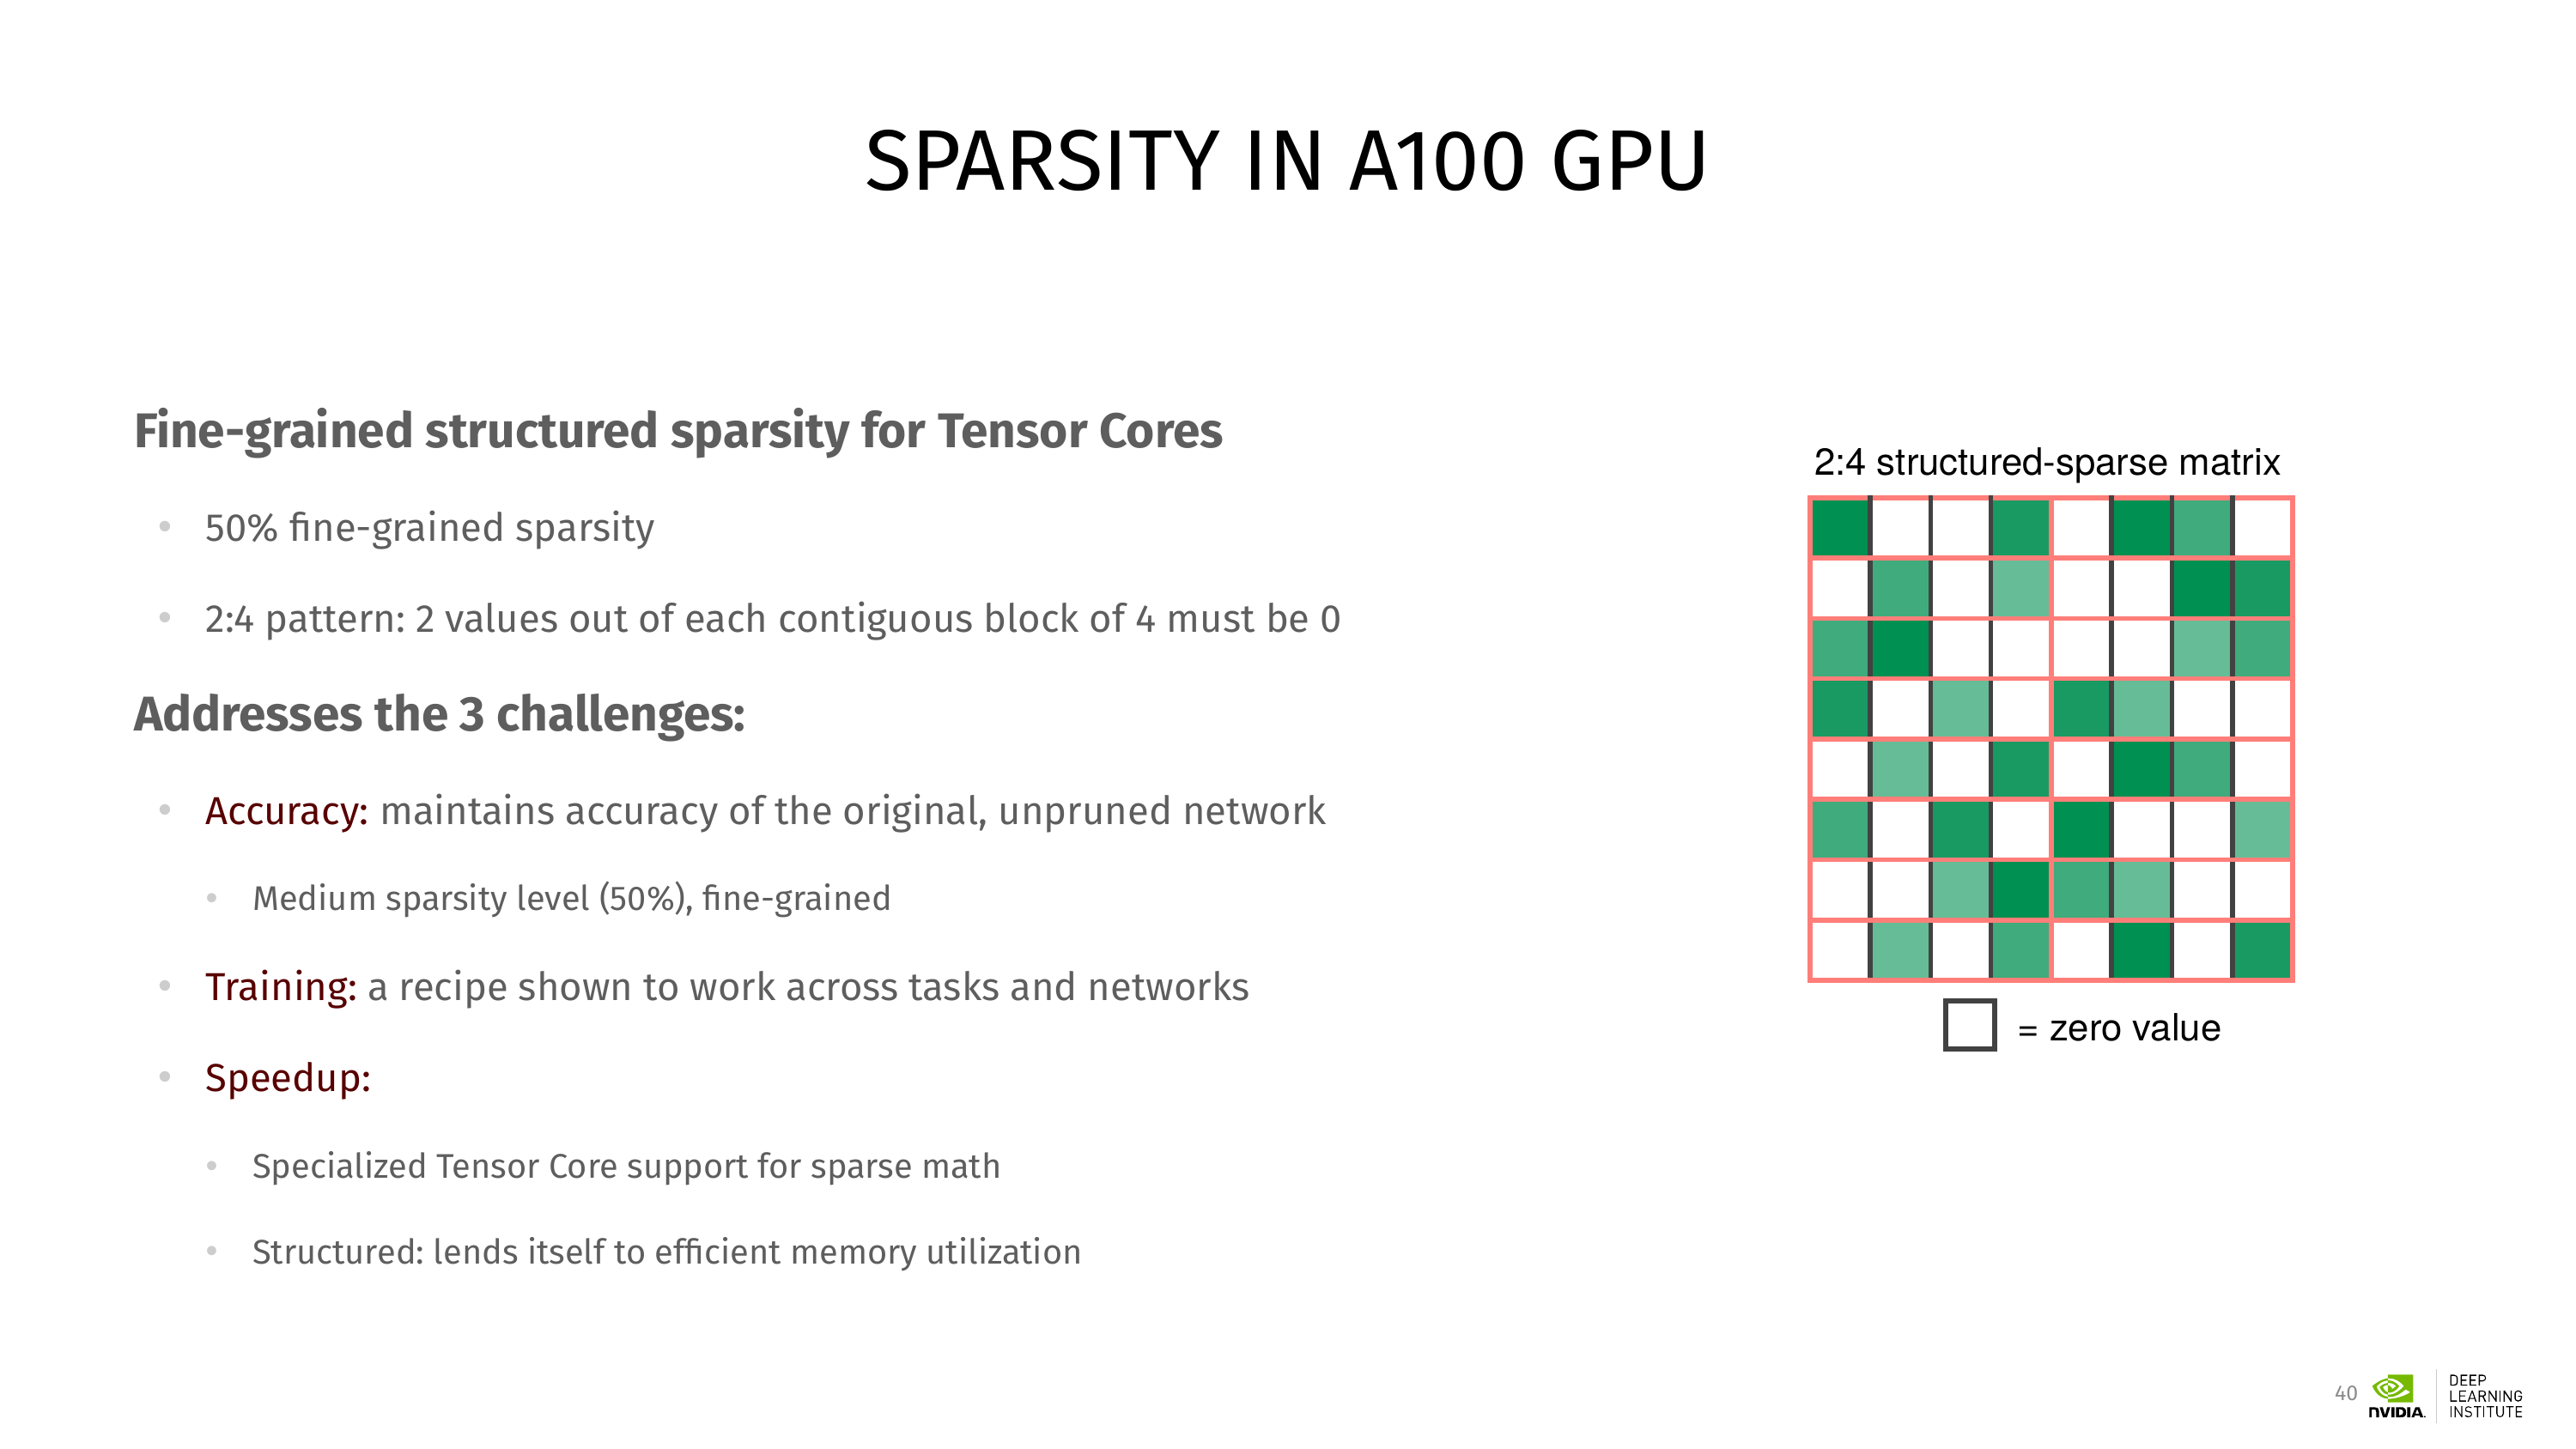

# Sparsity in A100 gpu
Fine-grained structured sparsity for Tensor Cores
50% fine-grained sparsity
2:4 pattern: 2 values out of each contiguous block of 4 must be 0
Addresses the 3 challenges:
Accuracy: maintains accuracy of the original, unpruned network
Medium sparsity level (50%), fine-grained
Training: a recipe shown to work across tasks and networks
Speedup:
Specialized Tensor Core support for sparse math
Structured: lends itself to efficient memory utilization
2:4 structured-sparse matrix
|  |  |  |  |  |  |  |  |
| --- | --- | --- | --- | --- | --- | --- | --- |
|  |  |  |  |  |  |  |  |
|  |  |  |  |  |  |  |  |
|  |  |  |  |  |  |  |  |
|  |  |  |  |  |  |  |  |
|  |  |  |  |  |  |  |  |
|  |  |  |  |  |  |  |  |
|  |  |  |  |  |  |  |  |
= zero value